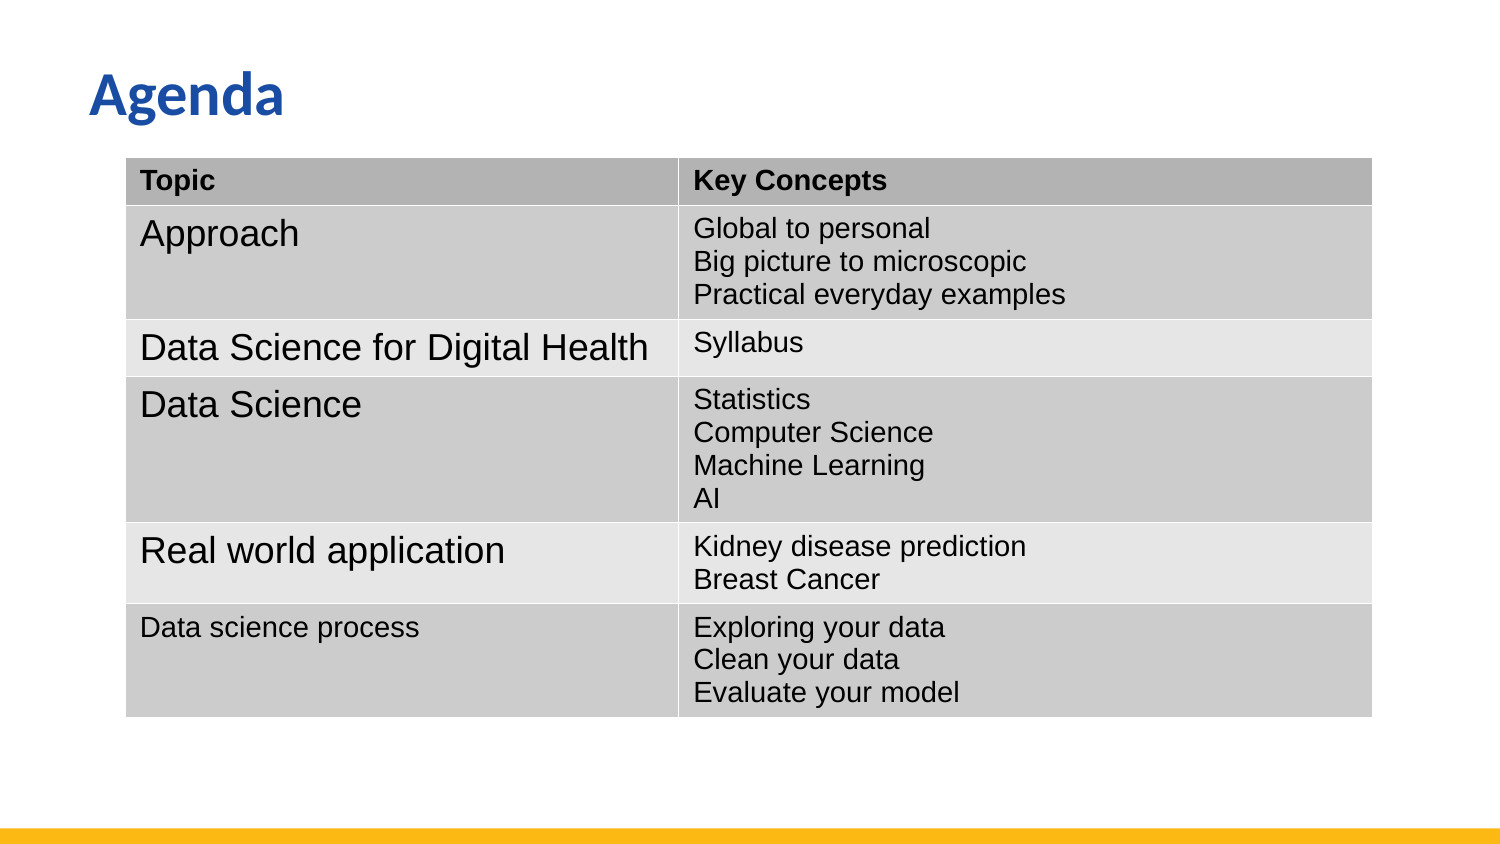

Agenda
| Topic | Key Concepts |
| --- | --- |
| Approach | Global to personal Big picture to microscopic Practical everyday examples |
| Data Science for Digital Health | Syllabus |
| Data Science | Statistics Computer Science Machine Learning AI |
| Real world application | Kidney disease prediction Breast Cancer |
| Data science process | Exploring your data Clean your data Evaluate your model |